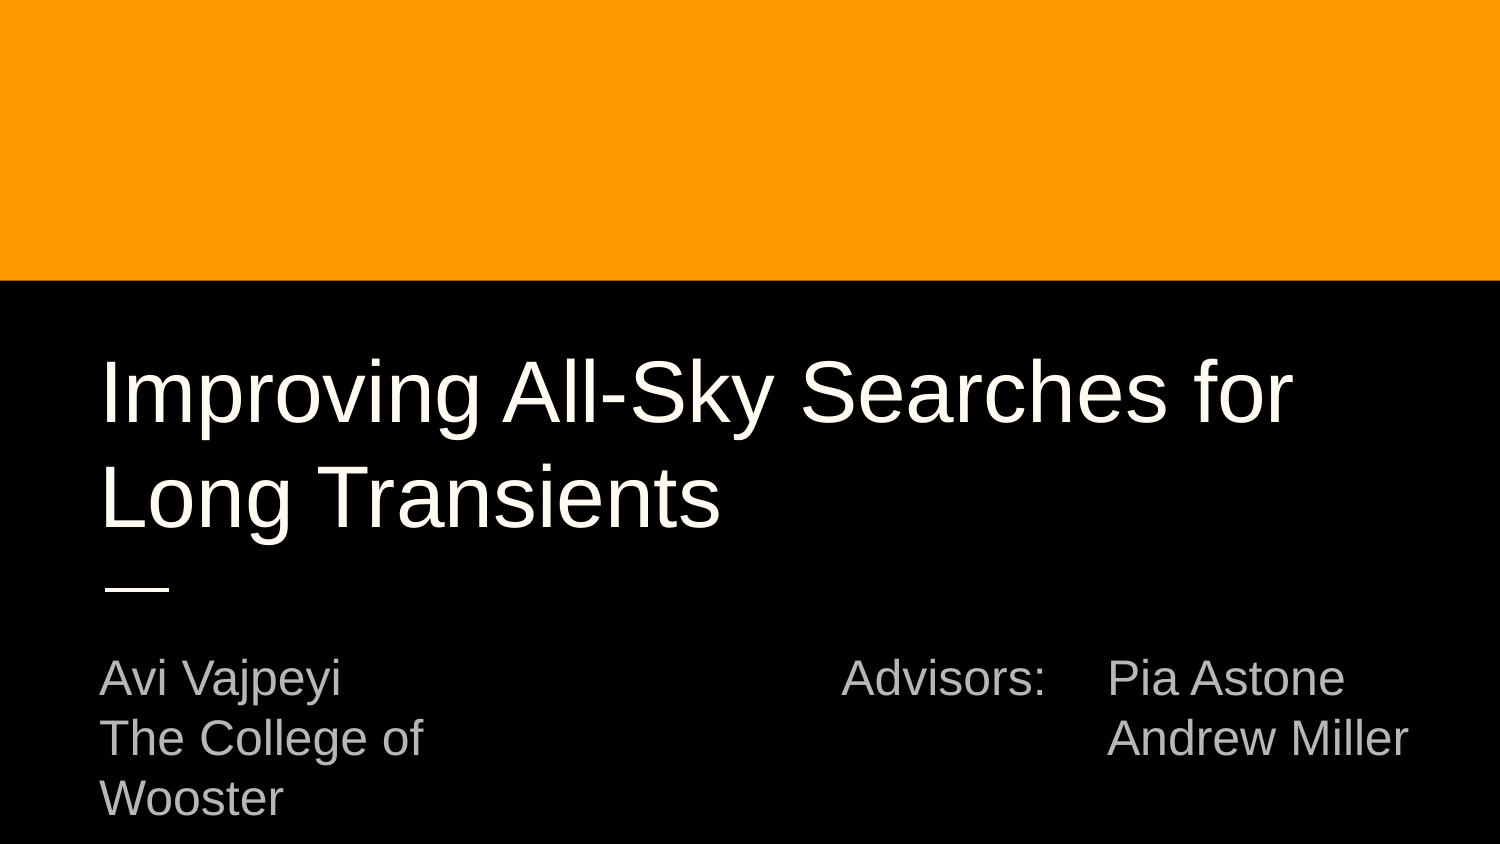

# Improving All-Sky Searches for Long Transients
Avi Vajpeyi
The College of Wooster
Advisors:
Pia Astone
Andrew Miller